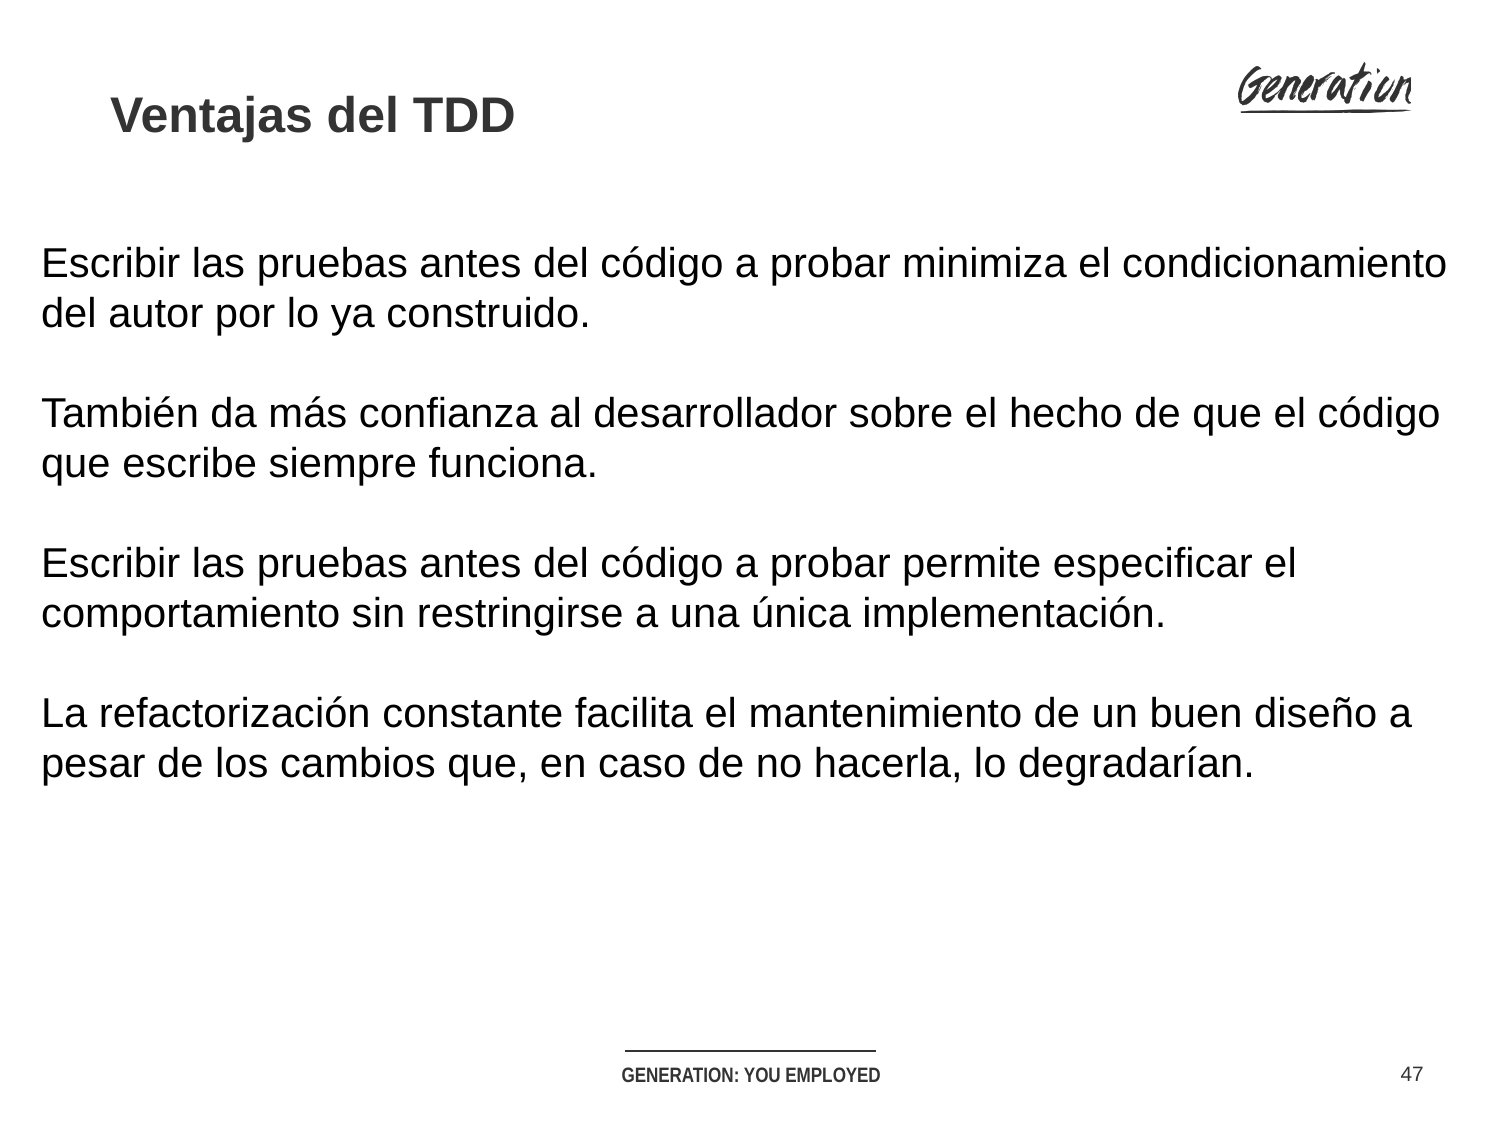

Ventajas del TDD
Escribir las pruebas antes del código a probar minimiza el condicionamiento del autor por lo ya construido.

También da más confianza al desarrollador sobre el hecho de que el código que escribe siempre funciona.

Escribir las pruebas antes del código a probar permite especificar el comportamiento sin restringirse a una única implementación.

La refactorización constante facilita el mantenimiento de un buen diseño a pesar de los cambios que, en caso de no hacerla, lo degradarían.